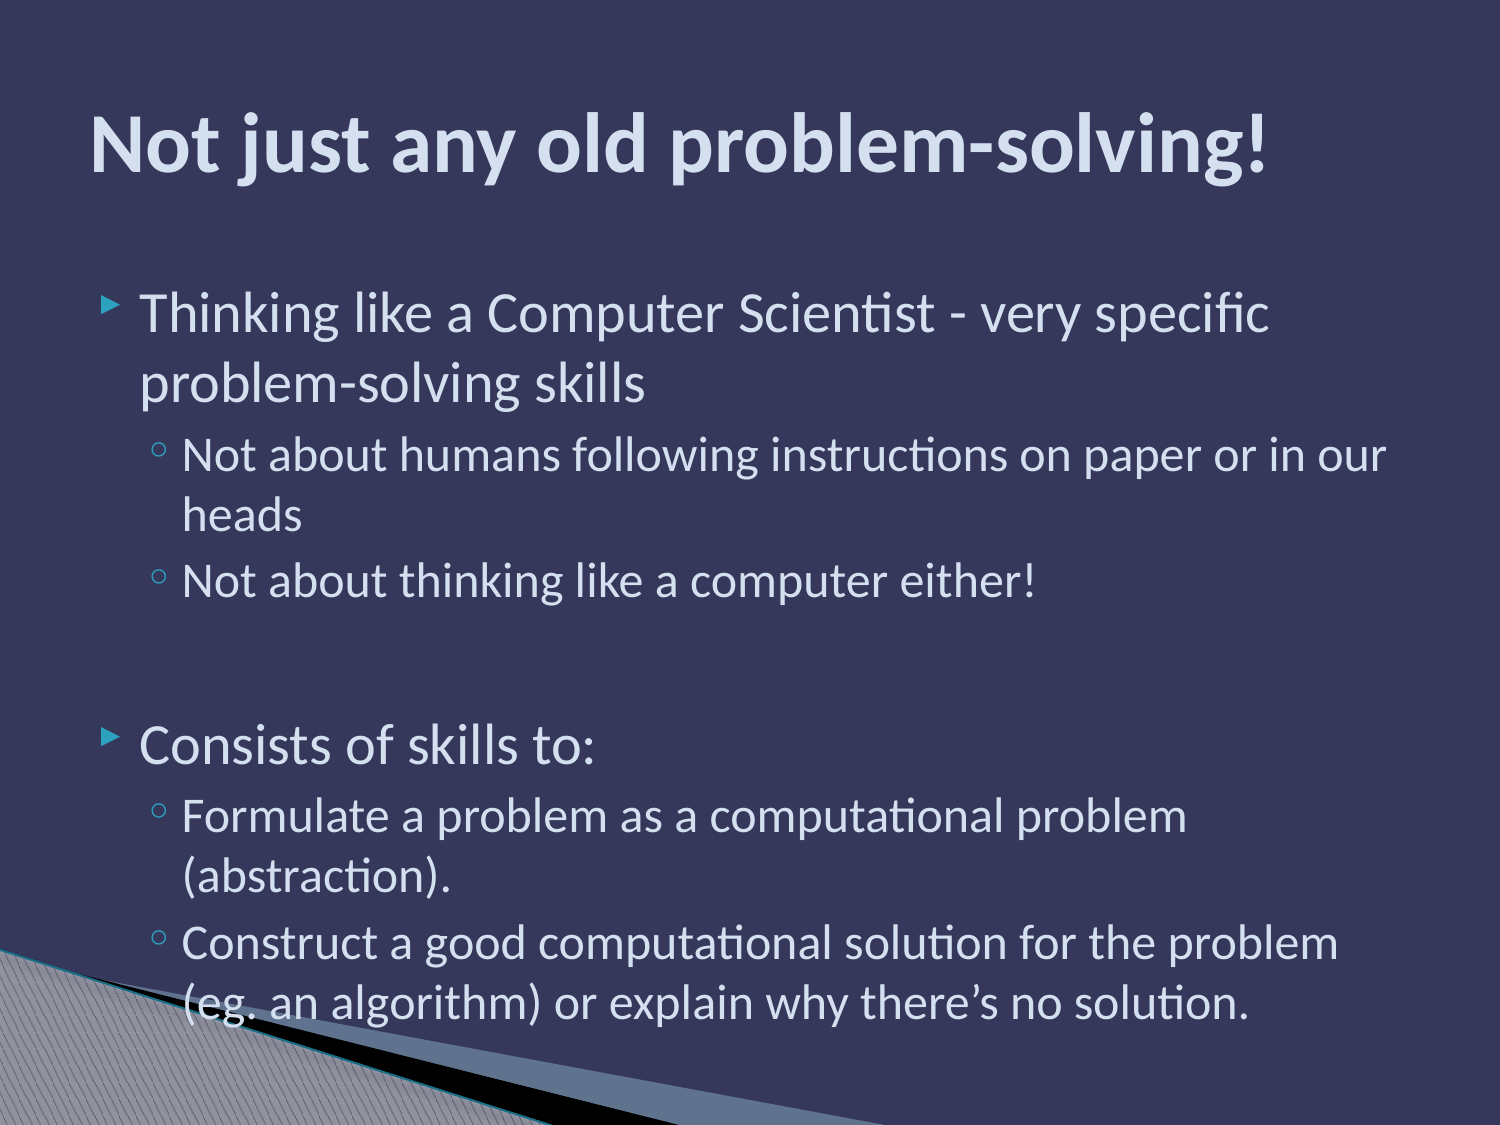

# Not just any old problem-solving!
Thinking like a Computer Scientist - very specific problem-solving skills
Not about humans following instructions on paper or in our heads
Not about thinking like a computer either!

Consists of skills to:
Formulate a problem as a computational problem (abstraction).
Construct a good computational solution for the problem (eg. an algorithm) or explain why there’s no solution.